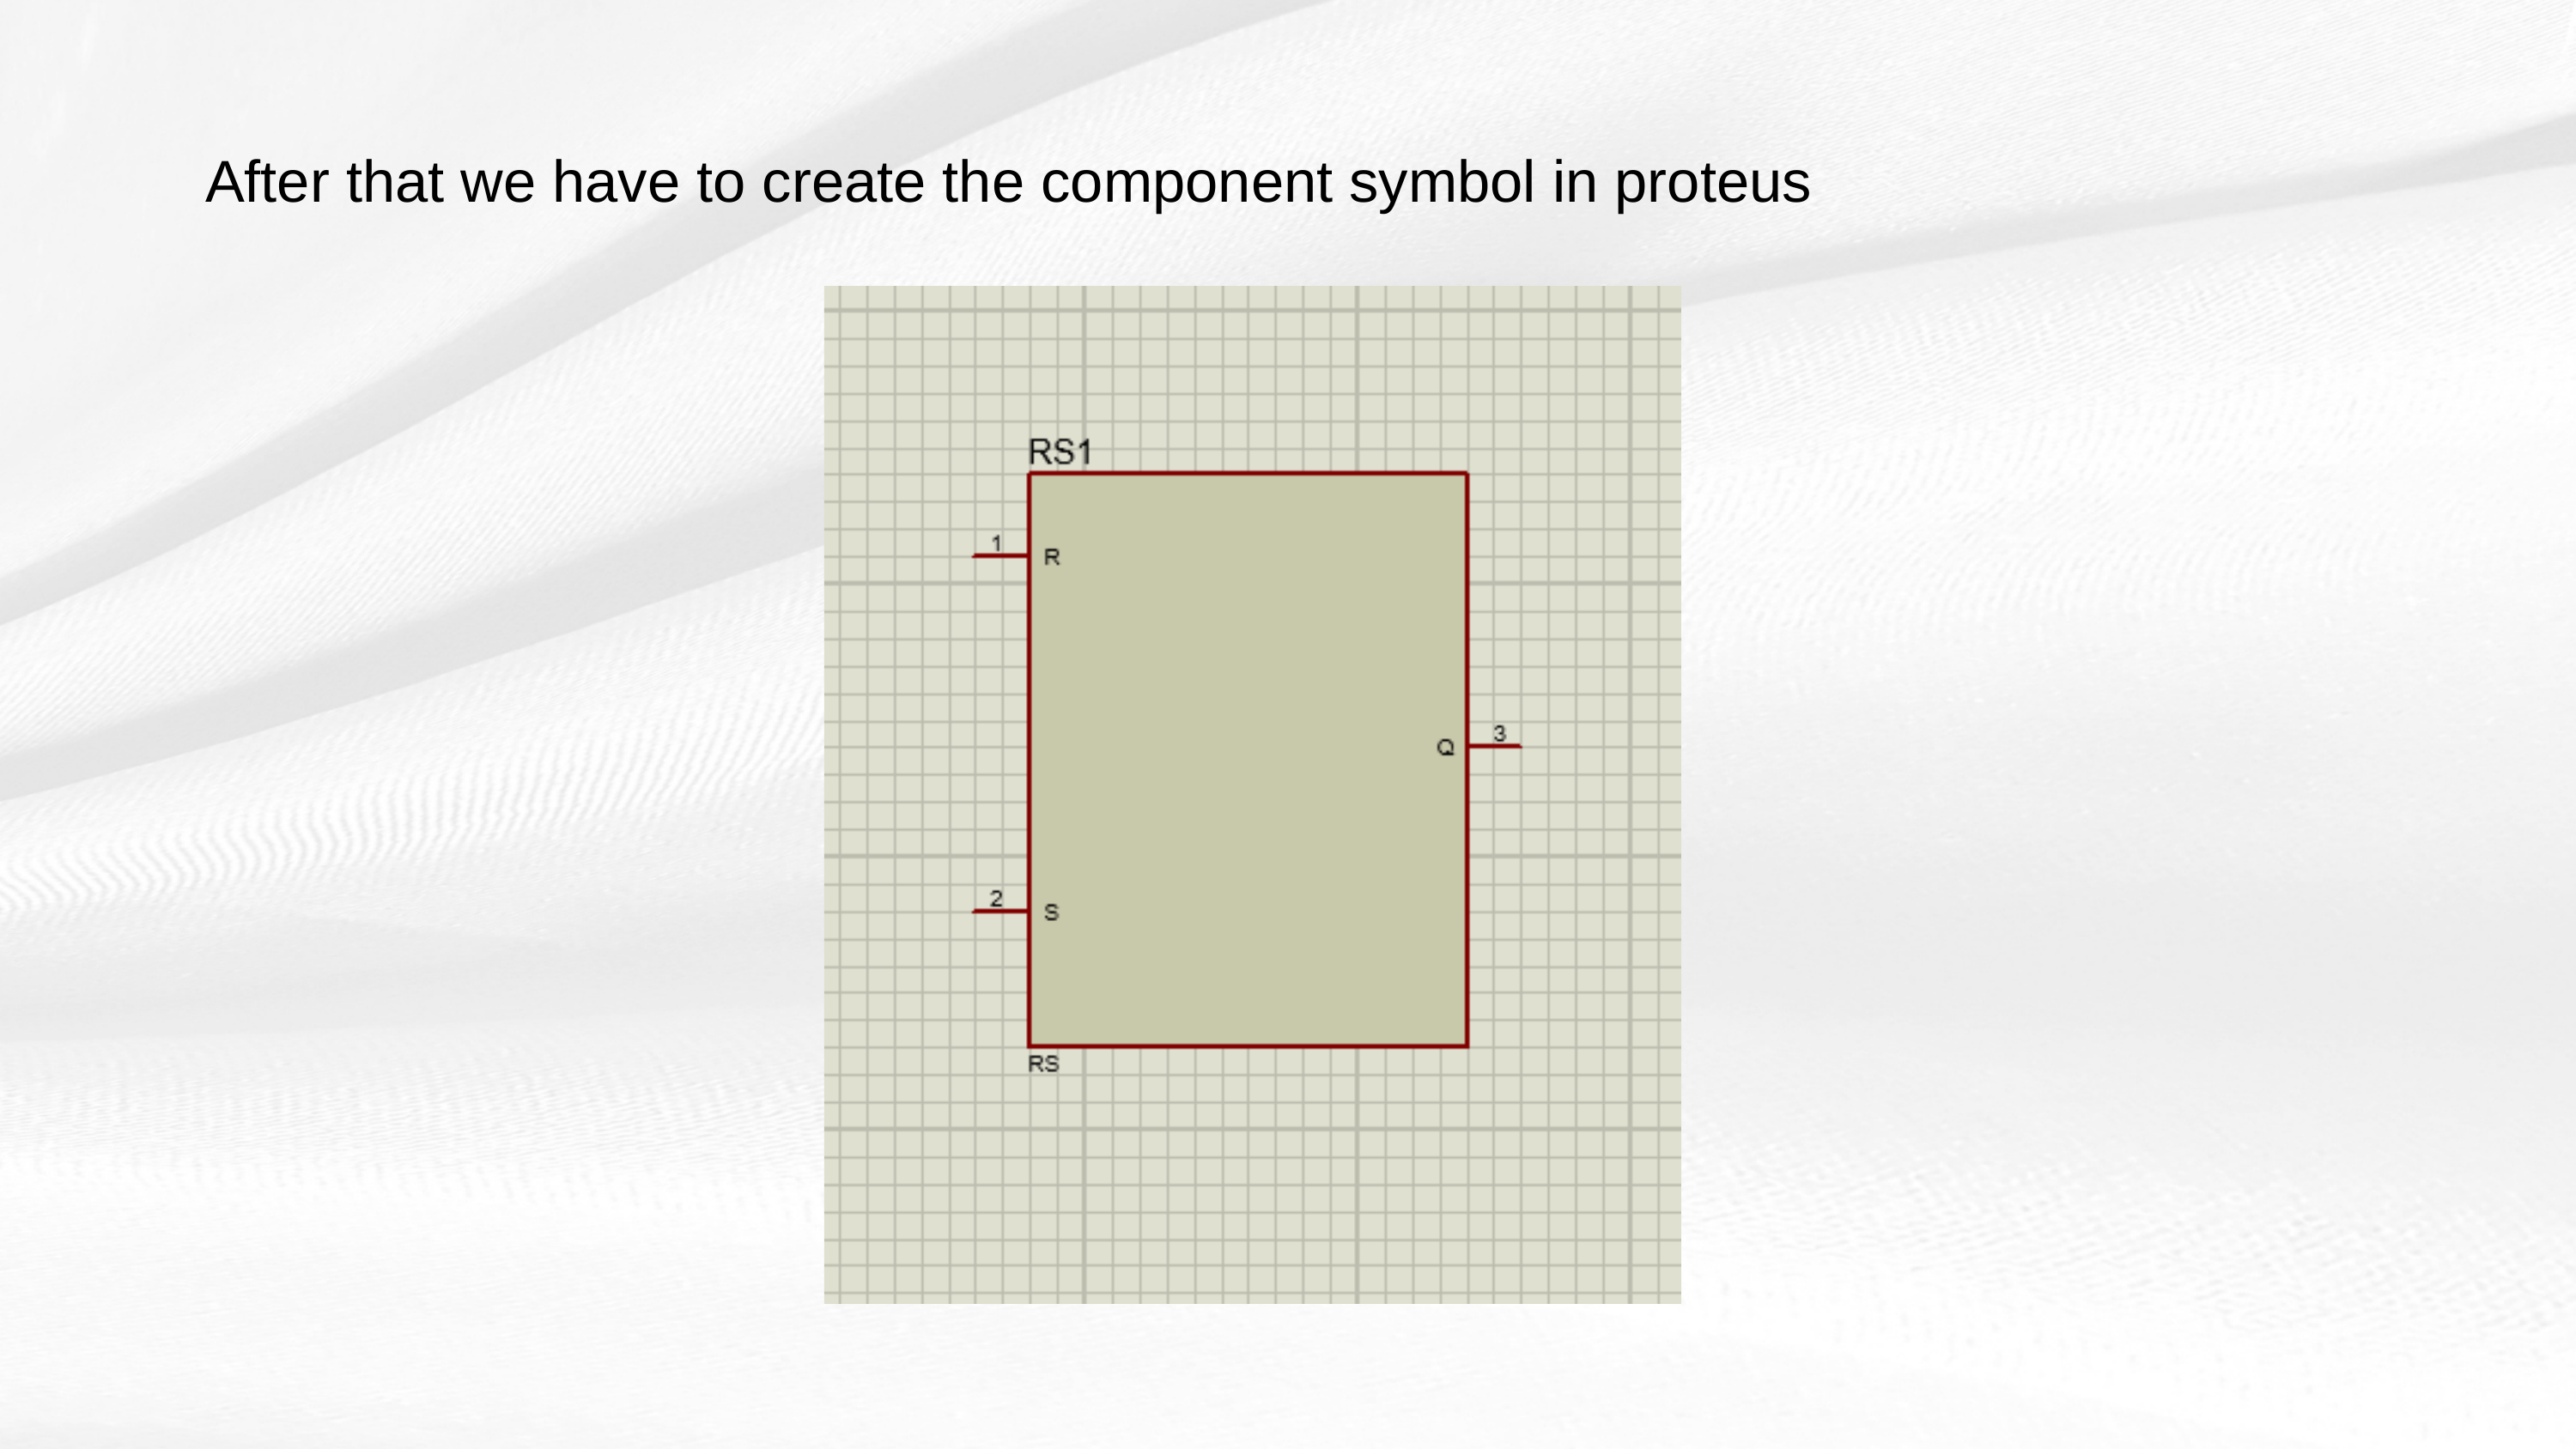

After that we have to create the component symbol in proteus